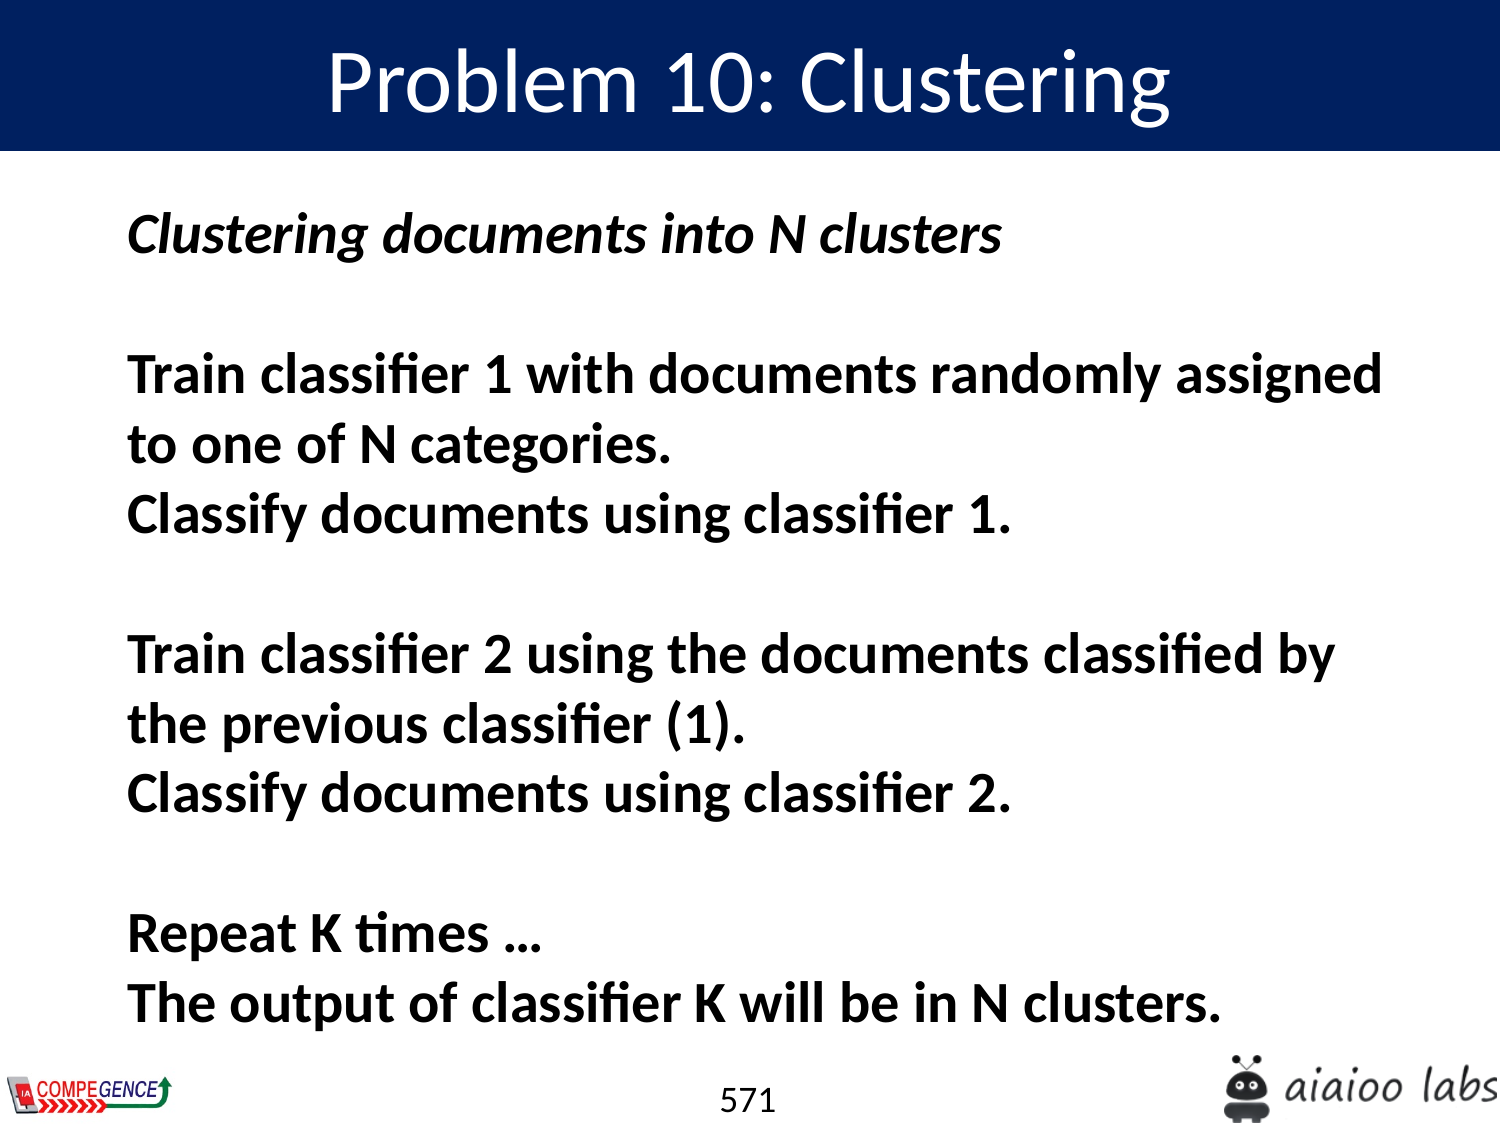

Problem 10: Clustering
Clustering documents into N clusters

Train classifier 1 with documents randomly assigned to one of N categories.
Classify documents using classifier 1.

Train classifier 2 using the documents classified by the previous classifier (1).
Classify documents using classifier 2.

Repeat K times …
The output of classifier K will be in N clusters.